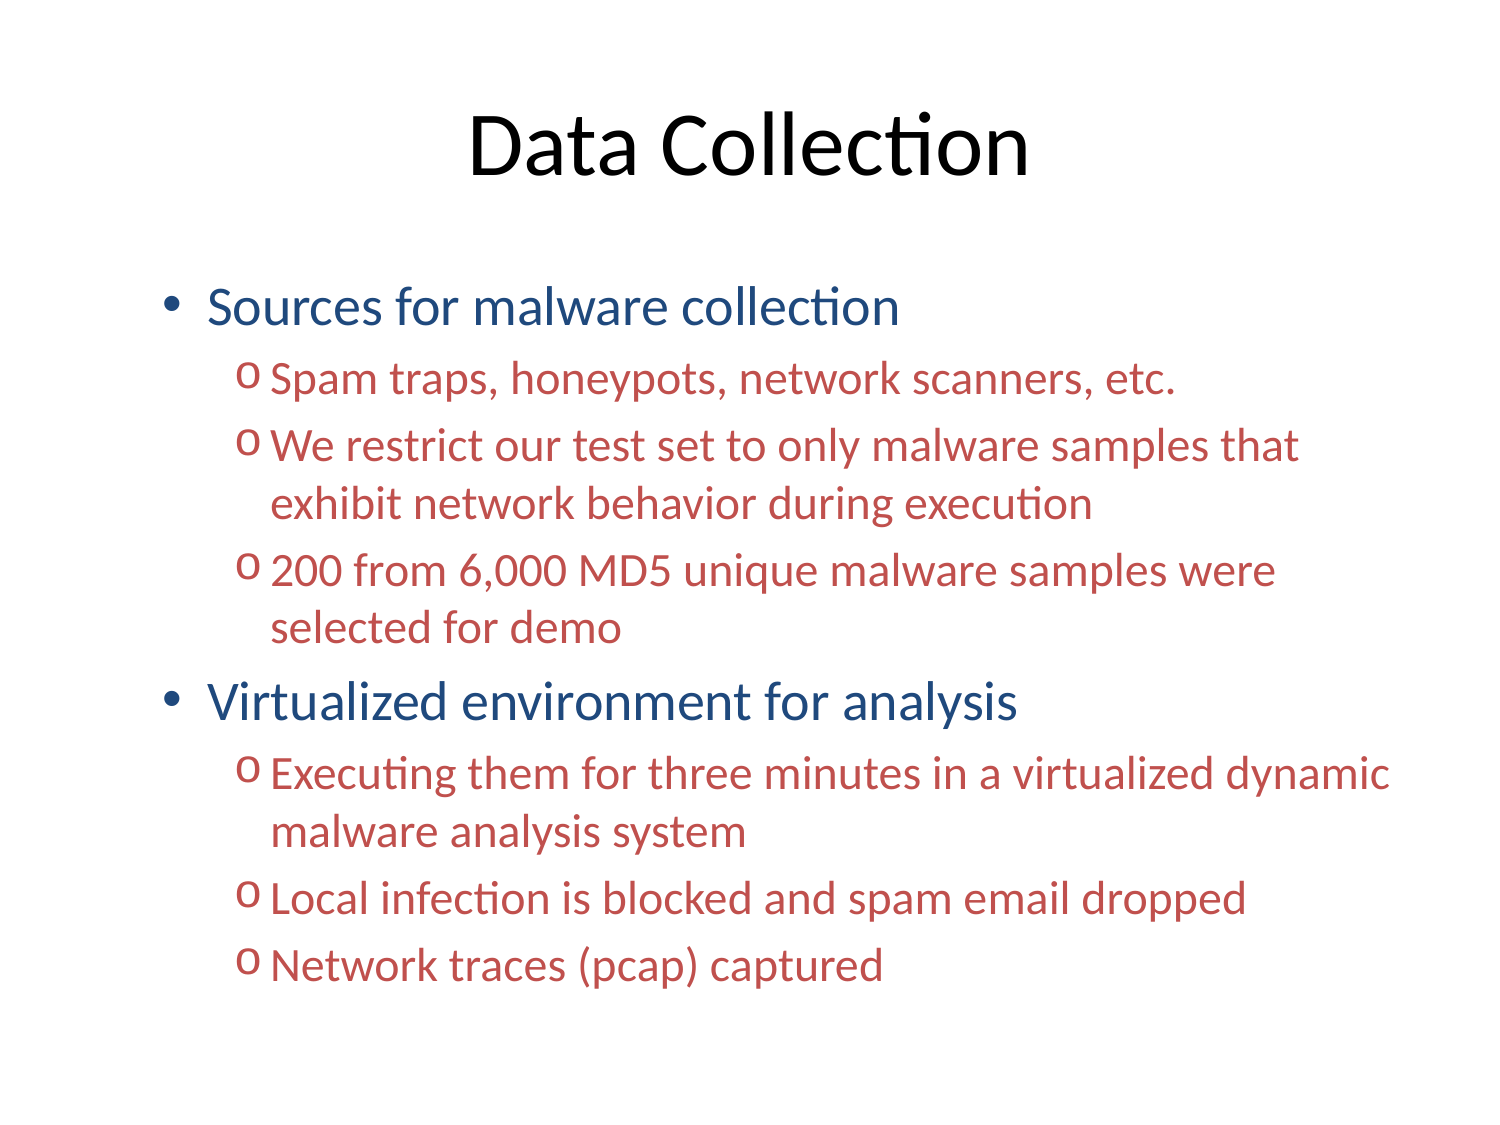

# Data Collection
Sources for malware collection
Spam traps, honeypots, network scanners, etc.
We restrict our test set to only malware samples that exhibit network behavior during execution
200 from 6,000 MD5 unique malware samples were selected for demo
Virtualized environment for analysis
Executing them for three minutes in a virtualized dynamic malware analysis system
Local infection is blocked and spam email dropped
Network traces (pcap) captured